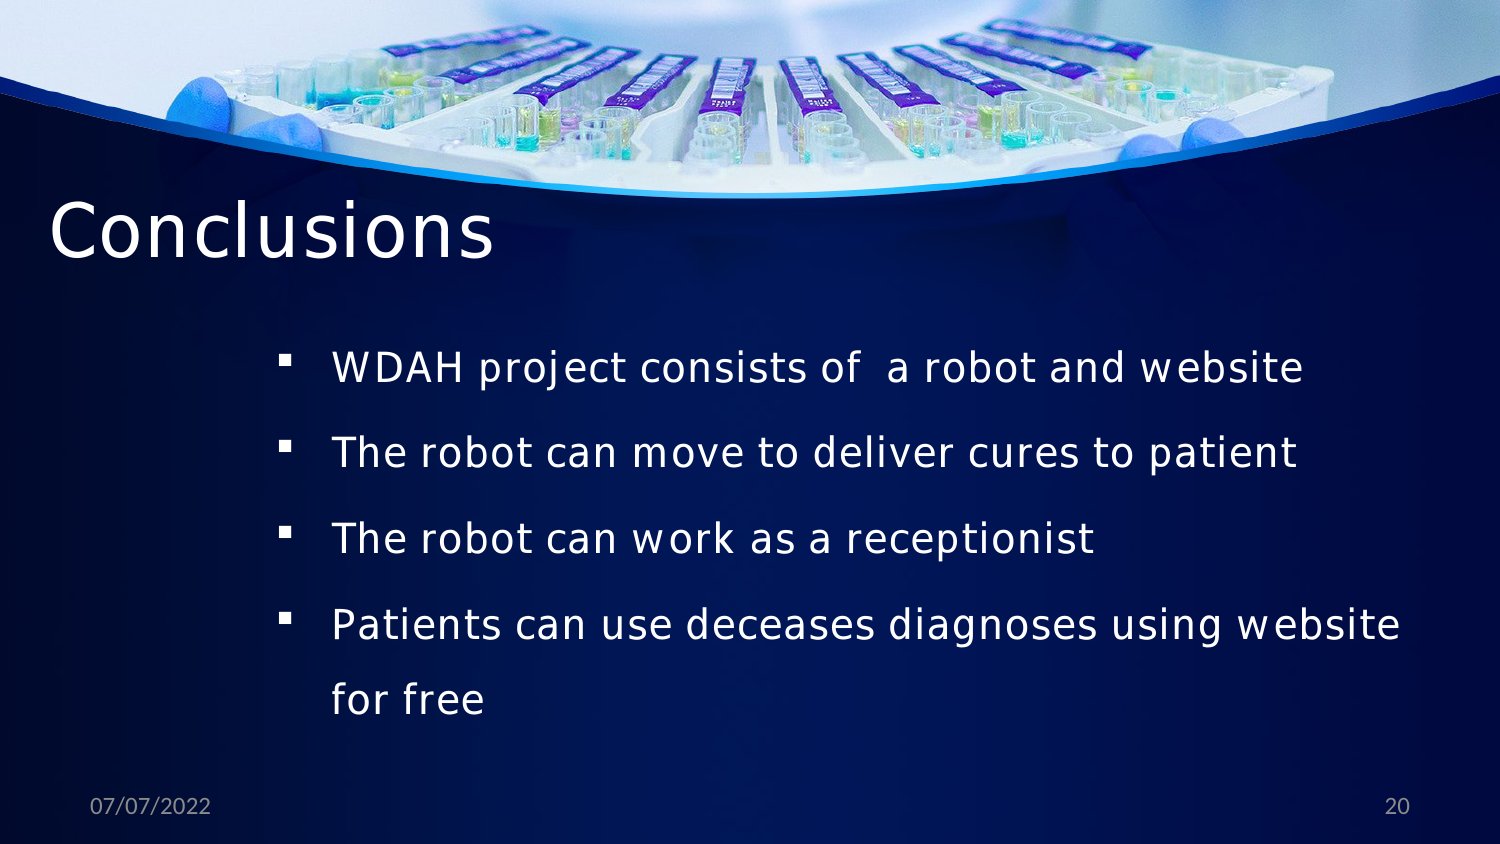

Conclusions
WDAH project consists of  a robot and website
The robot can move to deliver cures to patient
The robot can work as a receptionist
Patients can use deceases diagnoses using website for free
07/07/2022
20